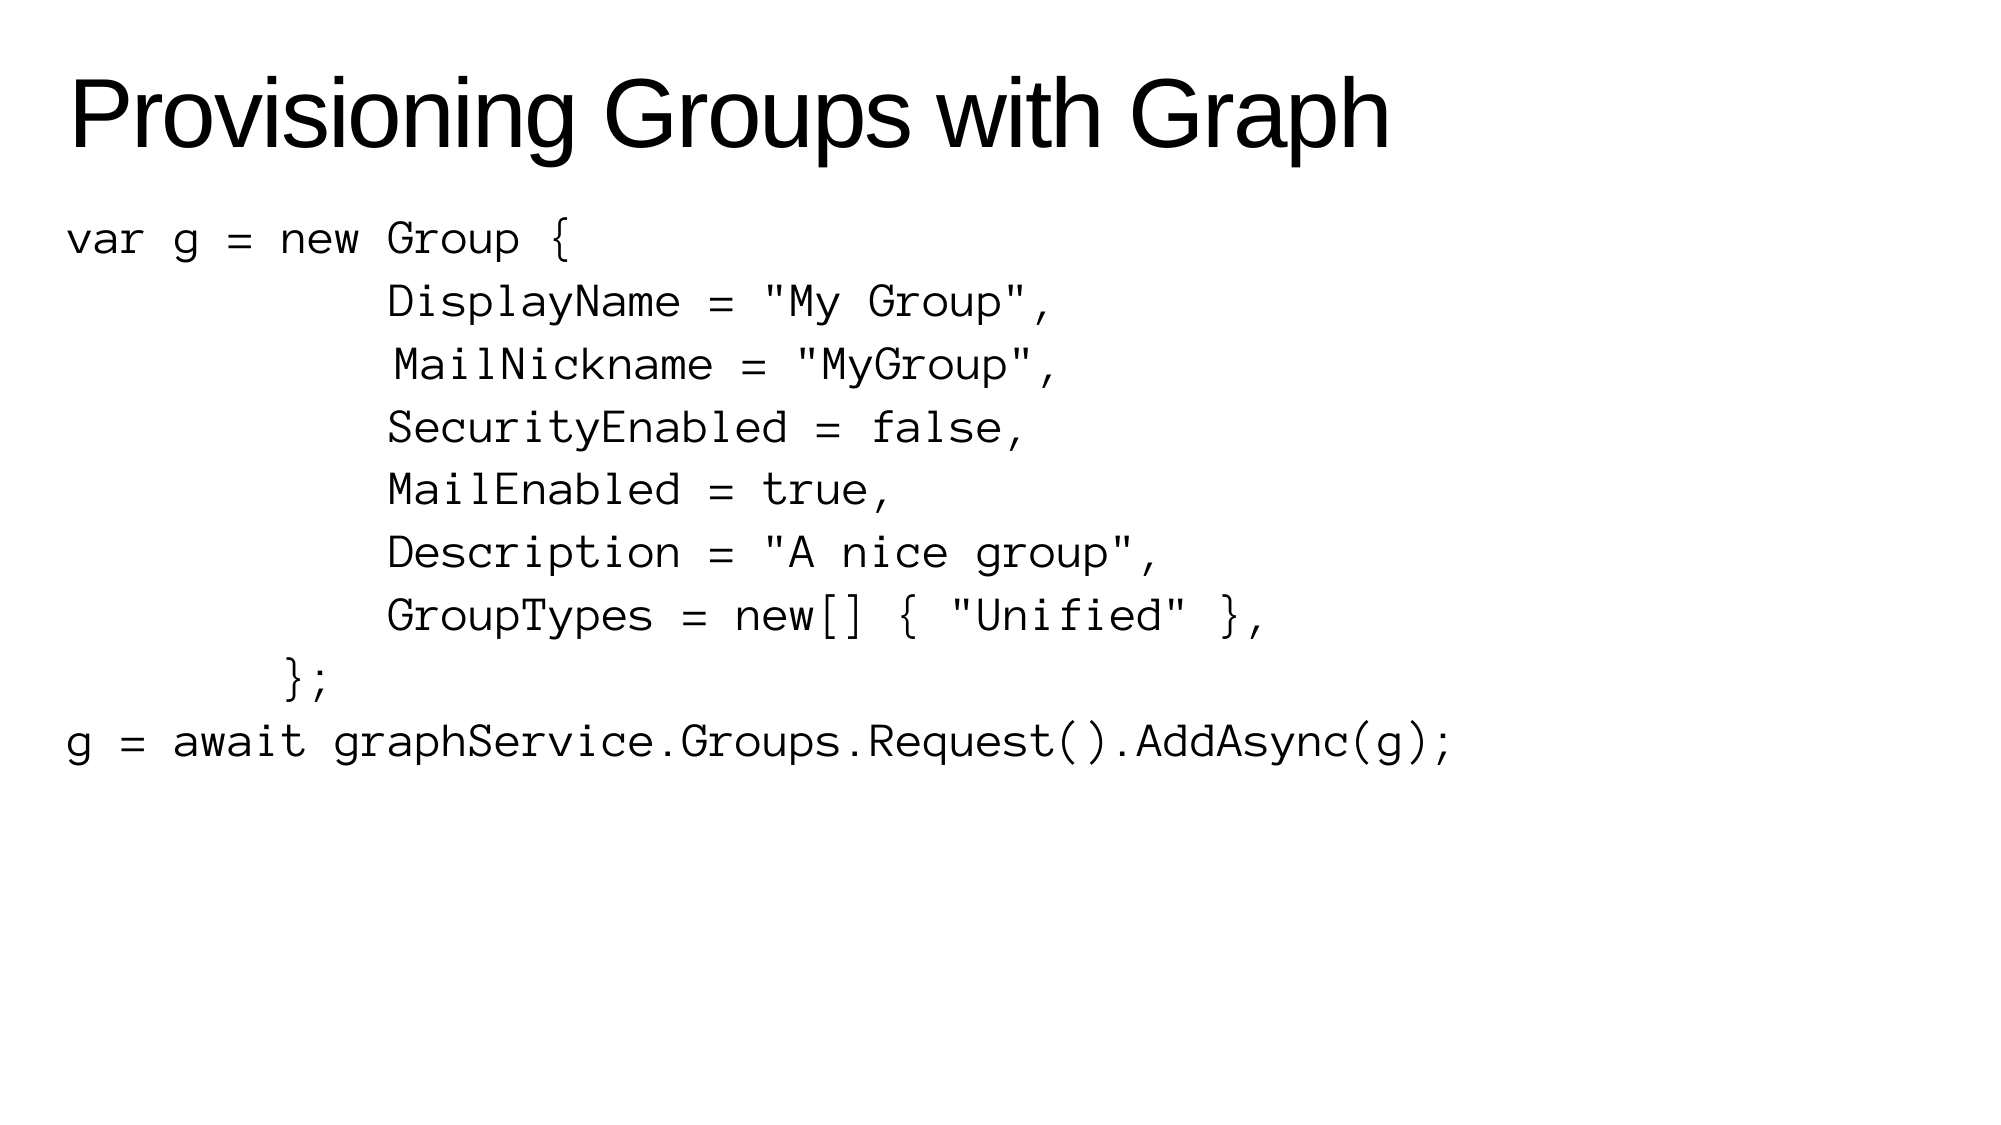

# Provisioning Groups with Graph
var g = new Group {
            DisplayName = "My Group",
		 MailNickname = "MyGroup",
            SecurityEnabled = false,
            MailEnabled = true,
            Description = "A nice group",
            GroupTypes = new[] { "Unified" },
        };
g = await graphService.Groups.Request().AddAsync(g);